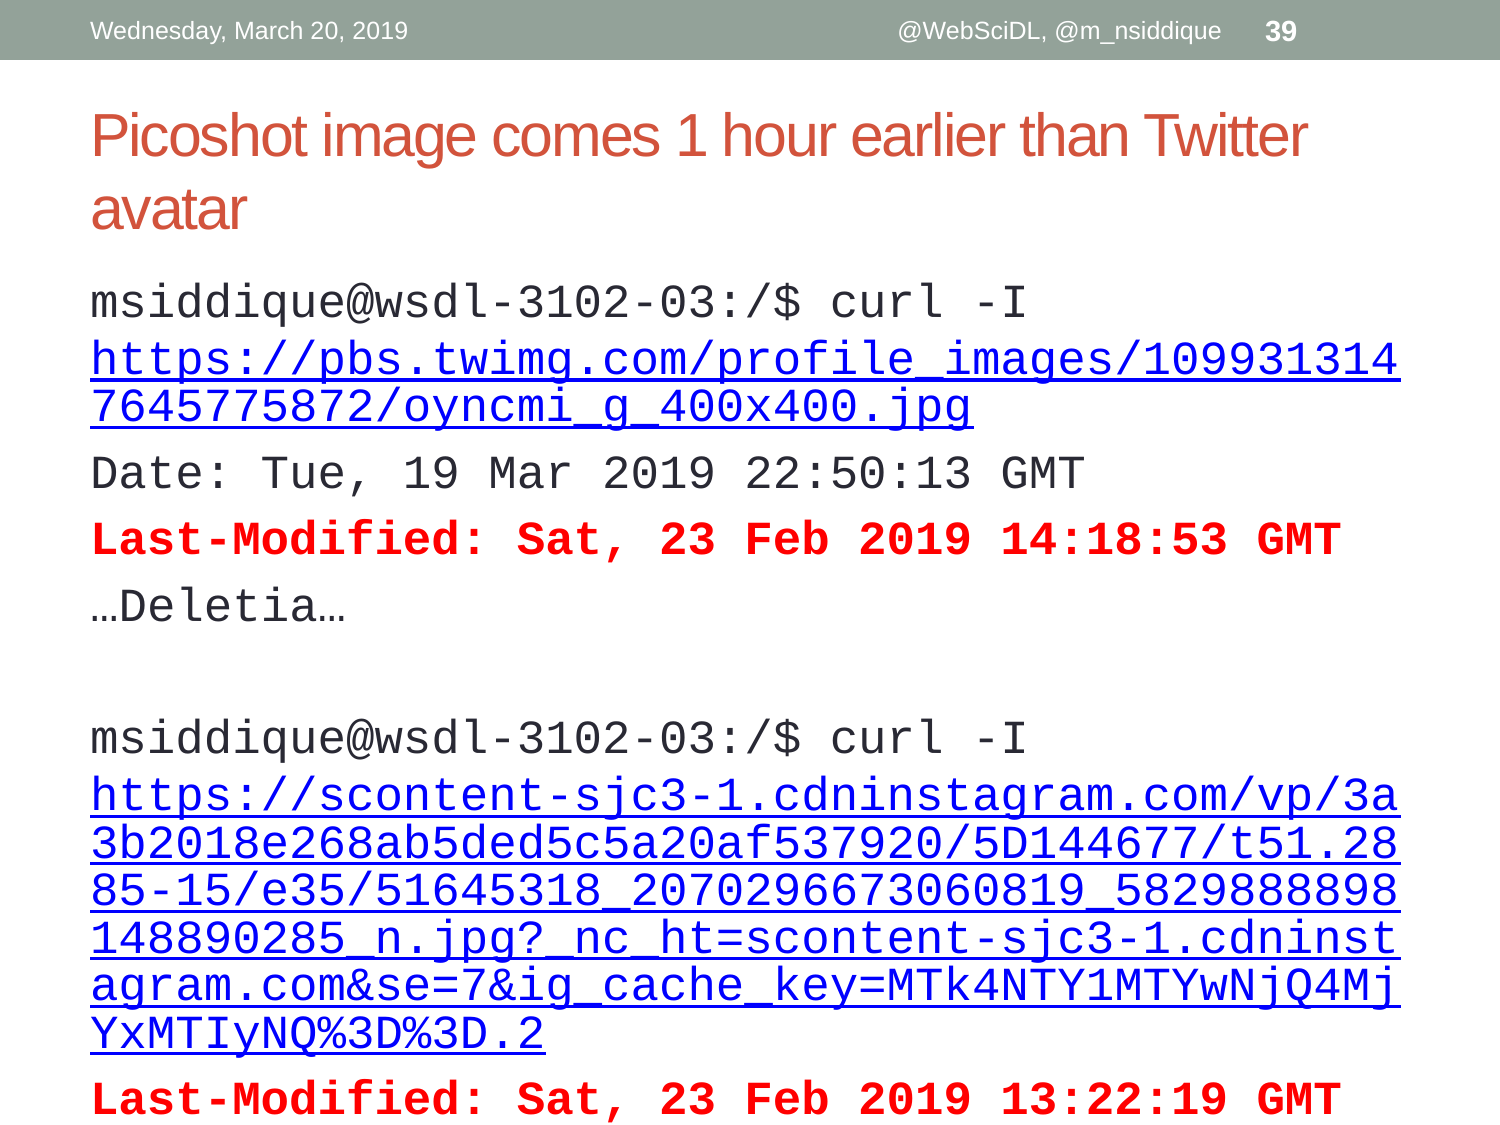

Wednesday, March 20, 2019
@WebSciDL, @m_nsiddique
39
# Picoshot image comes 1 hour earlier than Twitter avatar
msiddique@wsdl-3102-03:/$ curl -I https://pbs.twimg.com/profile_images/1099313147645775872/oyncmi_g_400x400.jpg
Date: Tue, 19 Mar 2019 22:50:13 GMT
Last-Modified: Sat, 23 Feb 2019 14:18:53 GMT
…Deletia…

msiddique@wsdl-3102-03:/$ curl -I https://scontent-sjc3-1.cdninstagram.com/vp/3a3b2018e268ab5ded5c5a20af537920/5D144677/t51.2885-15/e35/51645318_2070296673060819_5829888898148890285_n.jpg?_nc_ht=scontent-sjc3-1.cdninstagram.com&se=7&ig_cache_key=MTk4NTY1MTYwNjQ4MjYxMTIyNQ%3D%3D.2
Last-Modified: Sat, 23 Feb 2019 13:22:19 GMT
Date: Tue, 19 Mar 2019 23:10:33 GMT
…Deletia….